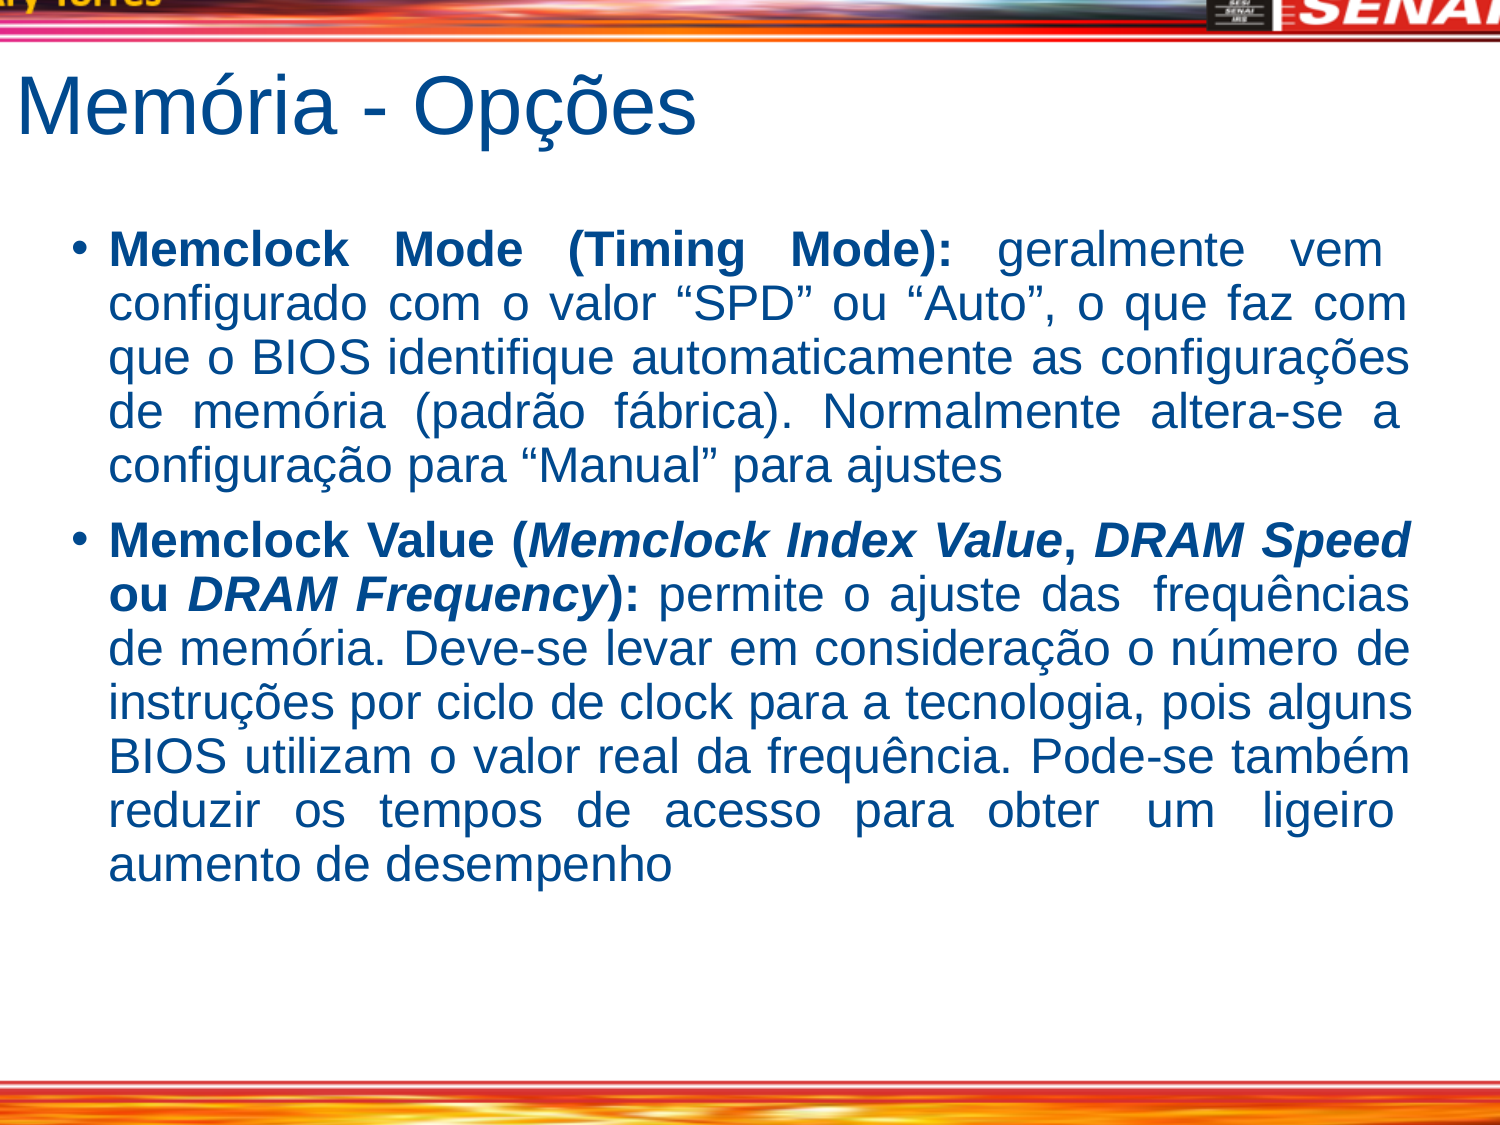

# Memória - Opções
Memclock Mode (Timing Mode): geralmente vem  configurado com o valor “SPD” ou “Auto”, o que faz com  que o BIOS identifique automaticamente as configurações  de memória (padrão fábrica). Normalmente altera-se a  configuração para “Manual” para ajustes
Memclock Value (Memclock Index Value, DRAM Speed  ou DRAM Frequency): permite o ajuste das frequências  de memória. Deve-se levar em consideração o número de  instruções por ciclo de clock para a tecnologia, pois alguns  BIOS utilizam o valor real da frequência. Pode-se também  reduzir os tempos de acesso para obter um ligeiro  aumento de desempenho